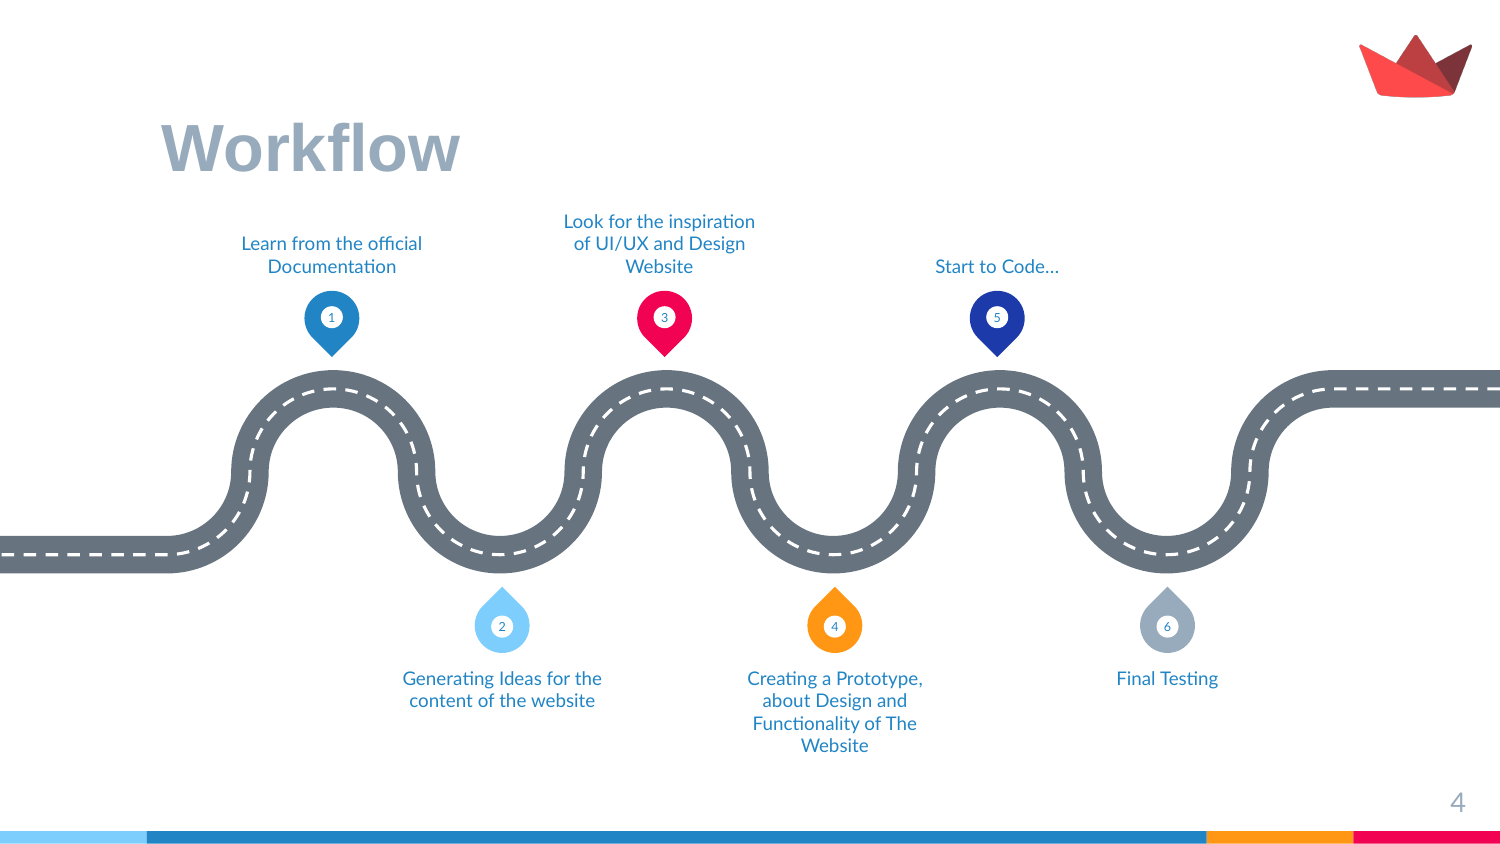

# Workflow
Learn from the official Documentation
Look for the inspiration of UI/UX and Design Website
Start to Code…

1
3
5

2
4
6
Generating Ideas for the content of the website
Creating a Prototype, about Design and Functionality of The Website
Final Testing
4